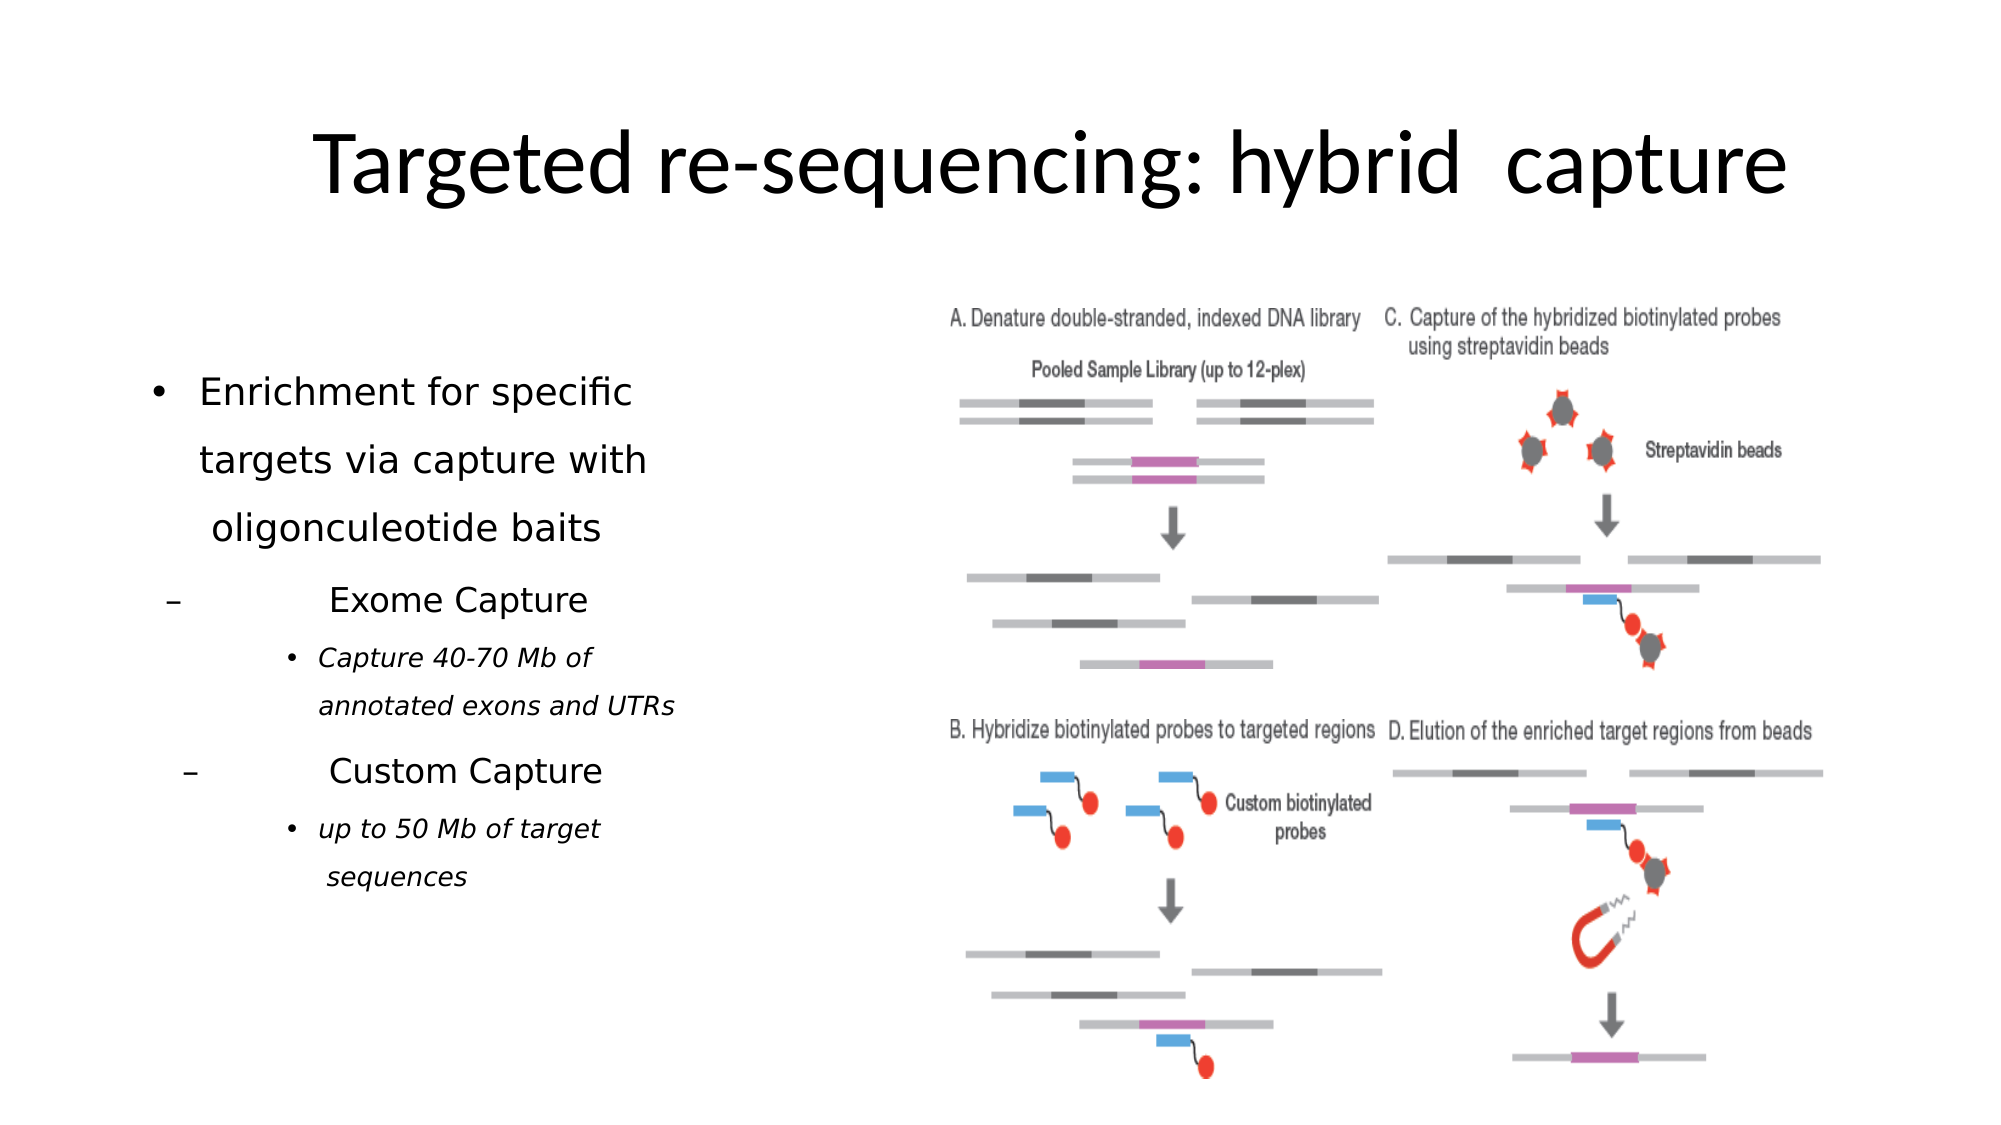

# Targeted re-sequencing: hybrid  capture

•	Enrichment for specific  targets via capture with  oligonculeotide baits
–	Exome Capture
•	Capture 40-70 Mb of  annotated exons and UTRs
–	Custom Capture
•	up to 50 Mb of target  sequences